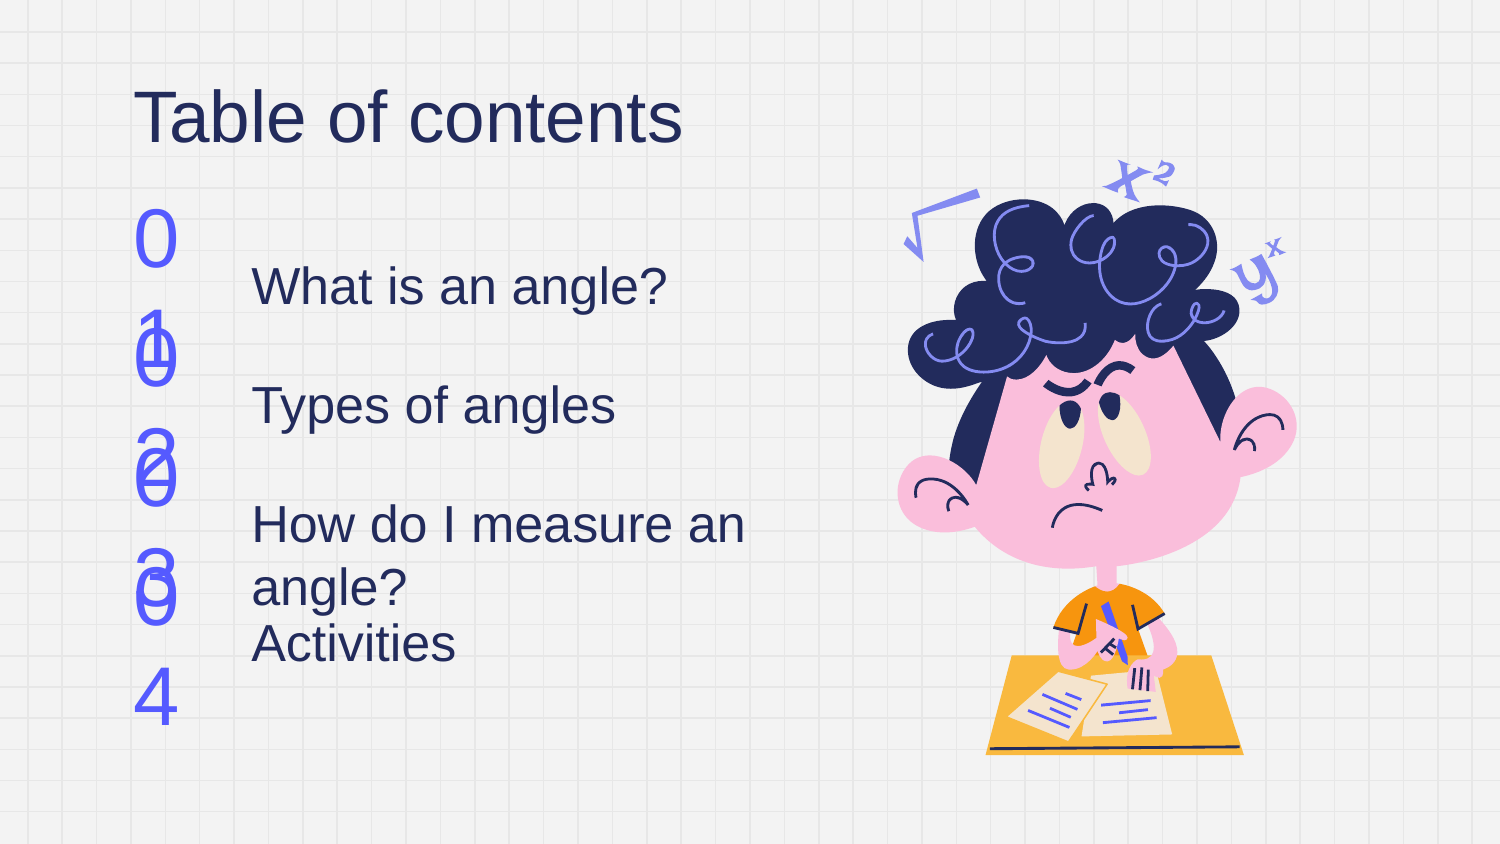

Table of contents

01
# What is an angle?
02
Types of angles
03
How do I measure an angle?
04
Activities